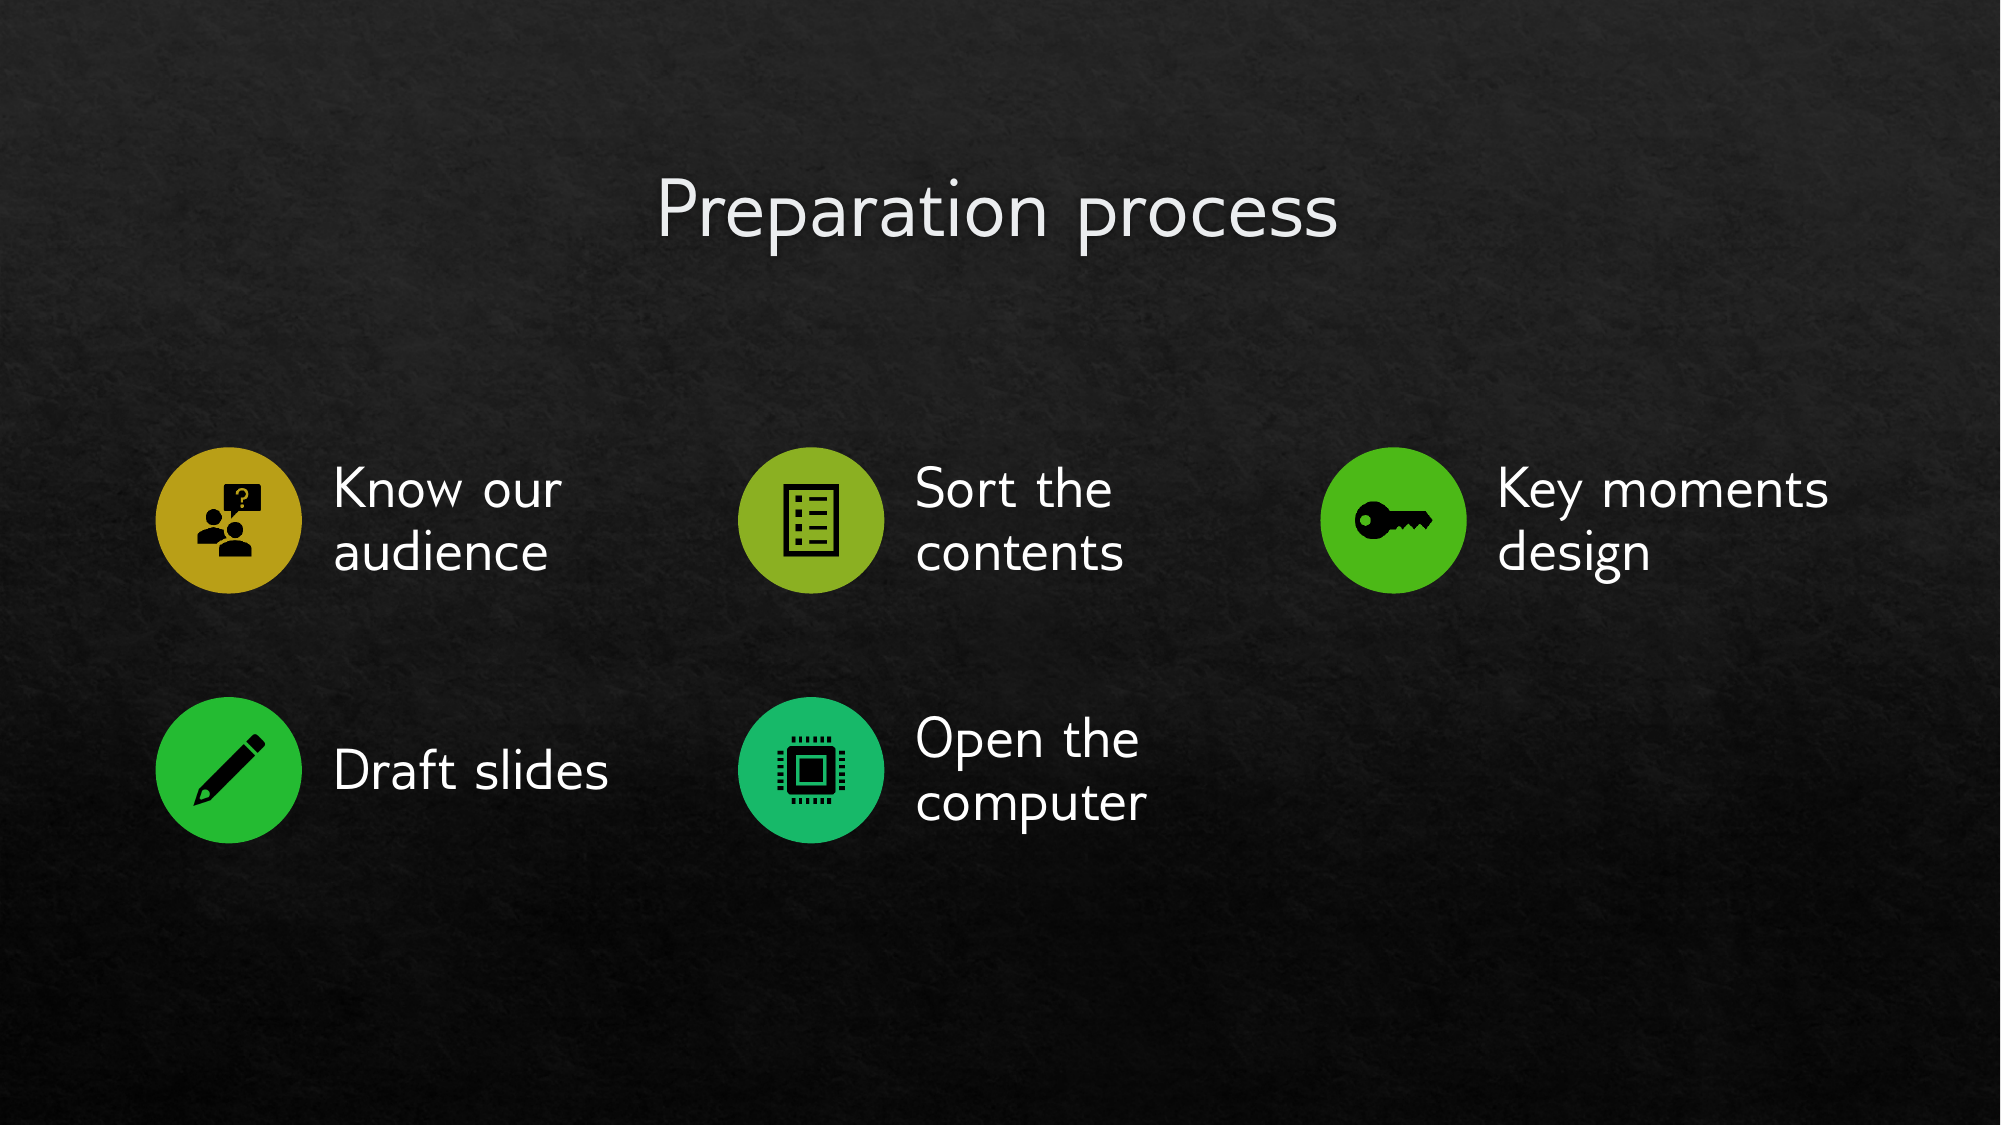

# Preparation process
Know our audience
Sort the contents
Key moments design
Draft slides
Open the computer